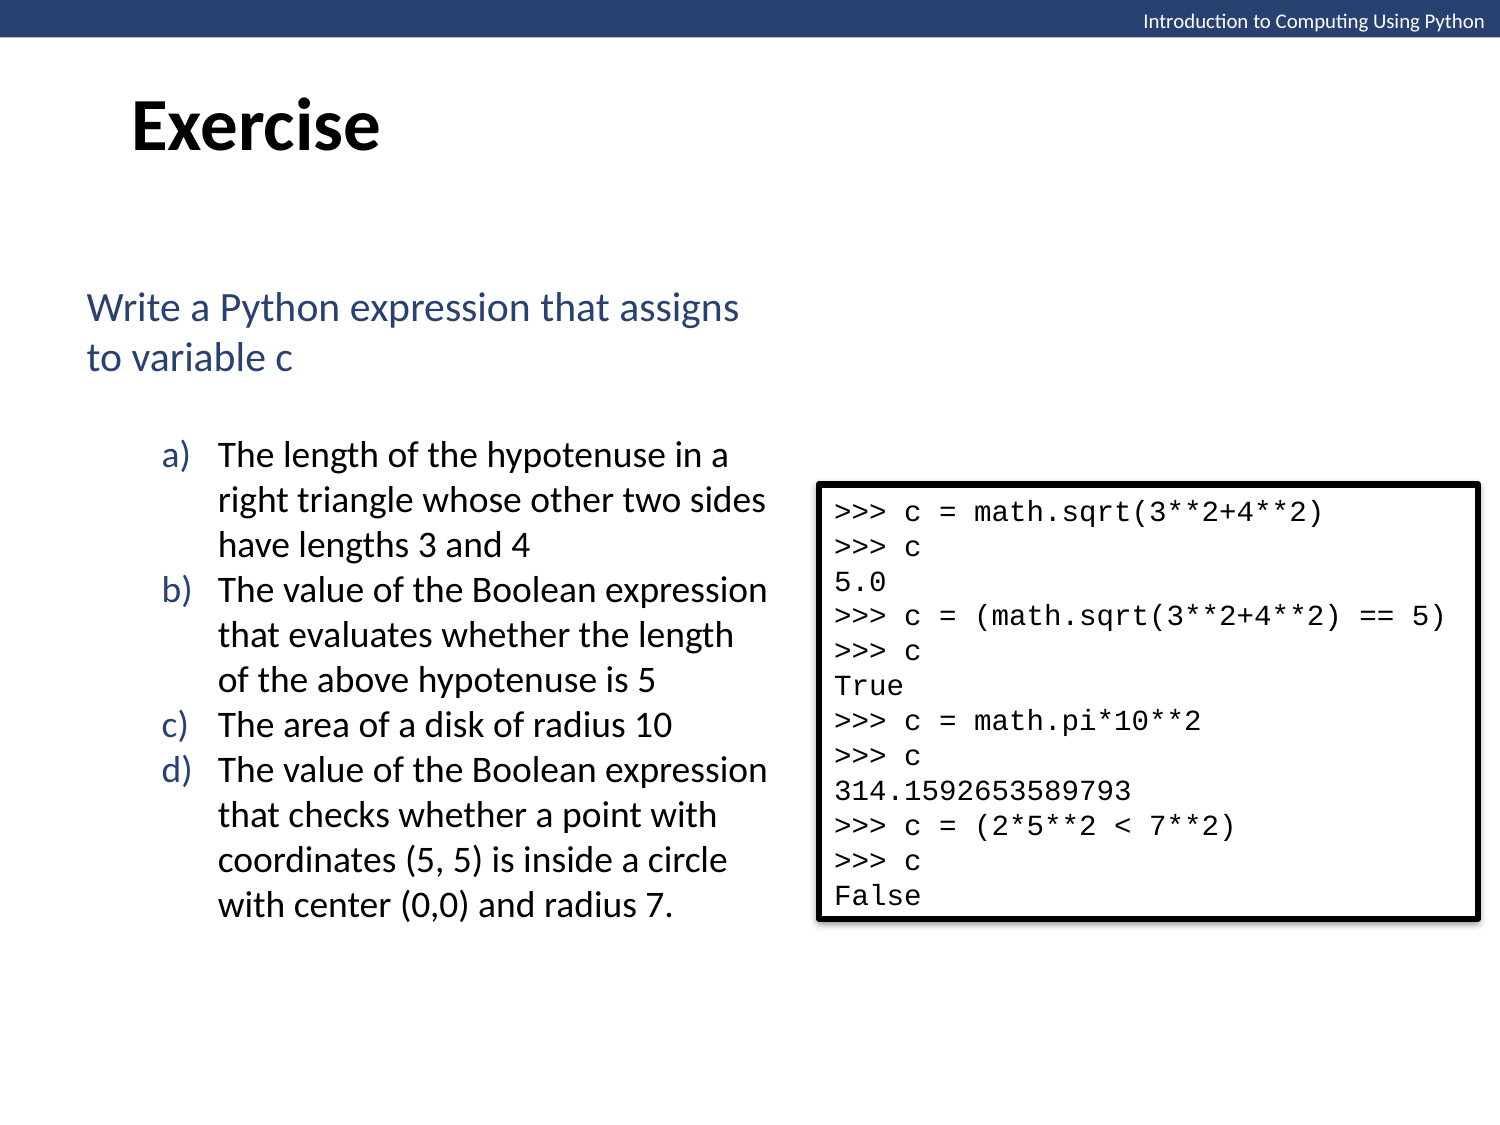

Exercise
Introduction to Computing Using Python
Write a Python expression that assigns to variable c

The length of the hypotenuse in a right triangle whose other two sides have lengths 3 and 4
The value of the Boolean expression that evaluates whether the length of the above hypotenuse is 5
The area of a disk of radius 10
The value of the Boolean expression that checks whether a point with coordinates (5, 5) is inside a circle with center (0,0) and radius 7.
>>> c = math.sqrt(3**2+4**2)
>>> c
5.0
>>> c = (math.sqrt(3**2+4**2) == 5)
>>> c
True
>>> c = math.pi*10**2
>>> c
314.1592653589793
>>> c = (2*5**2 < 7**2)
>>> c
False